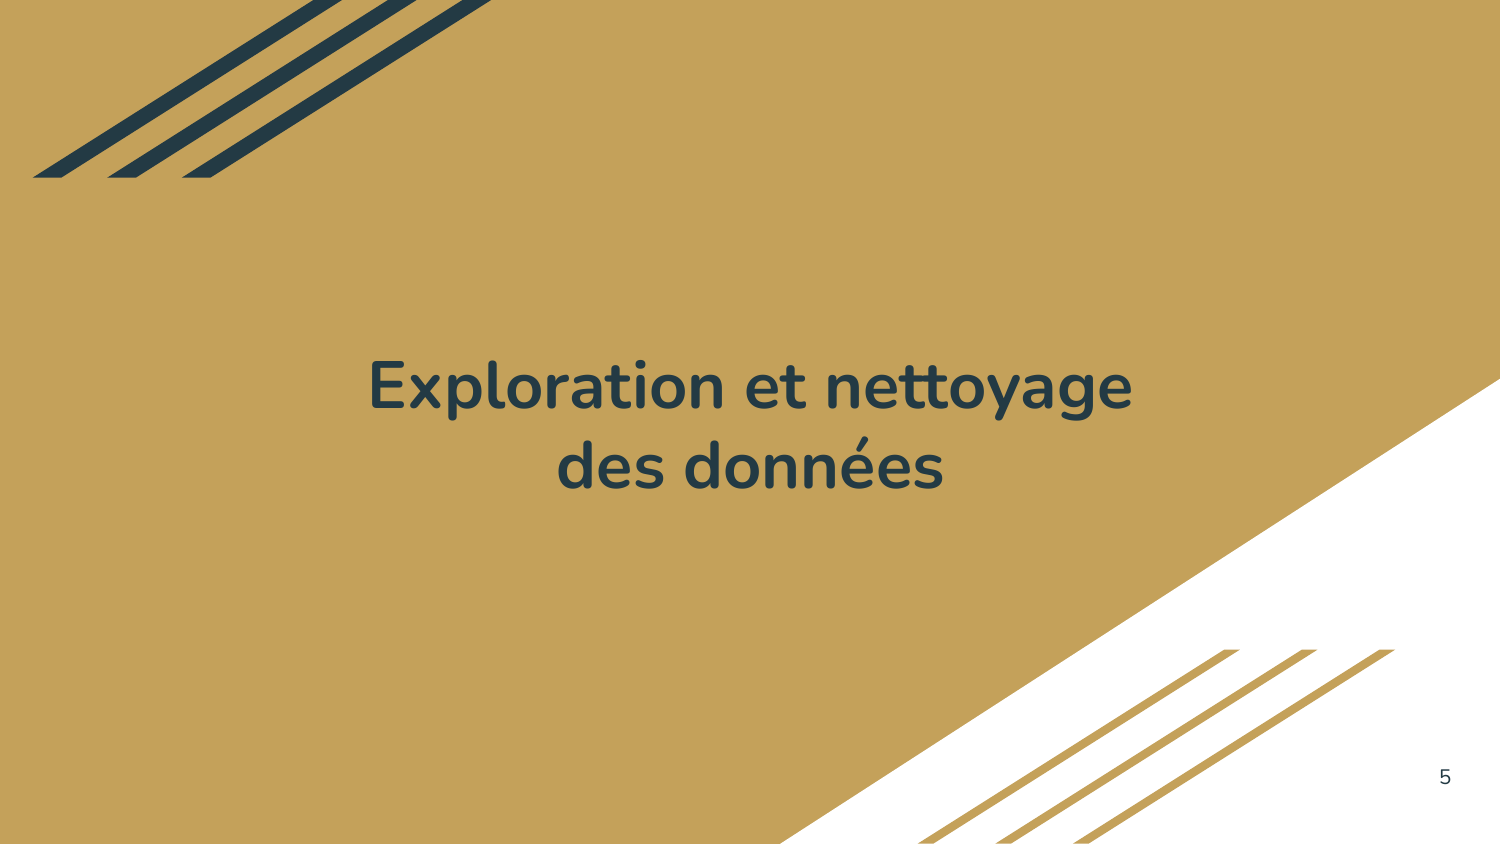

# Exploration et nettoyage des données
5